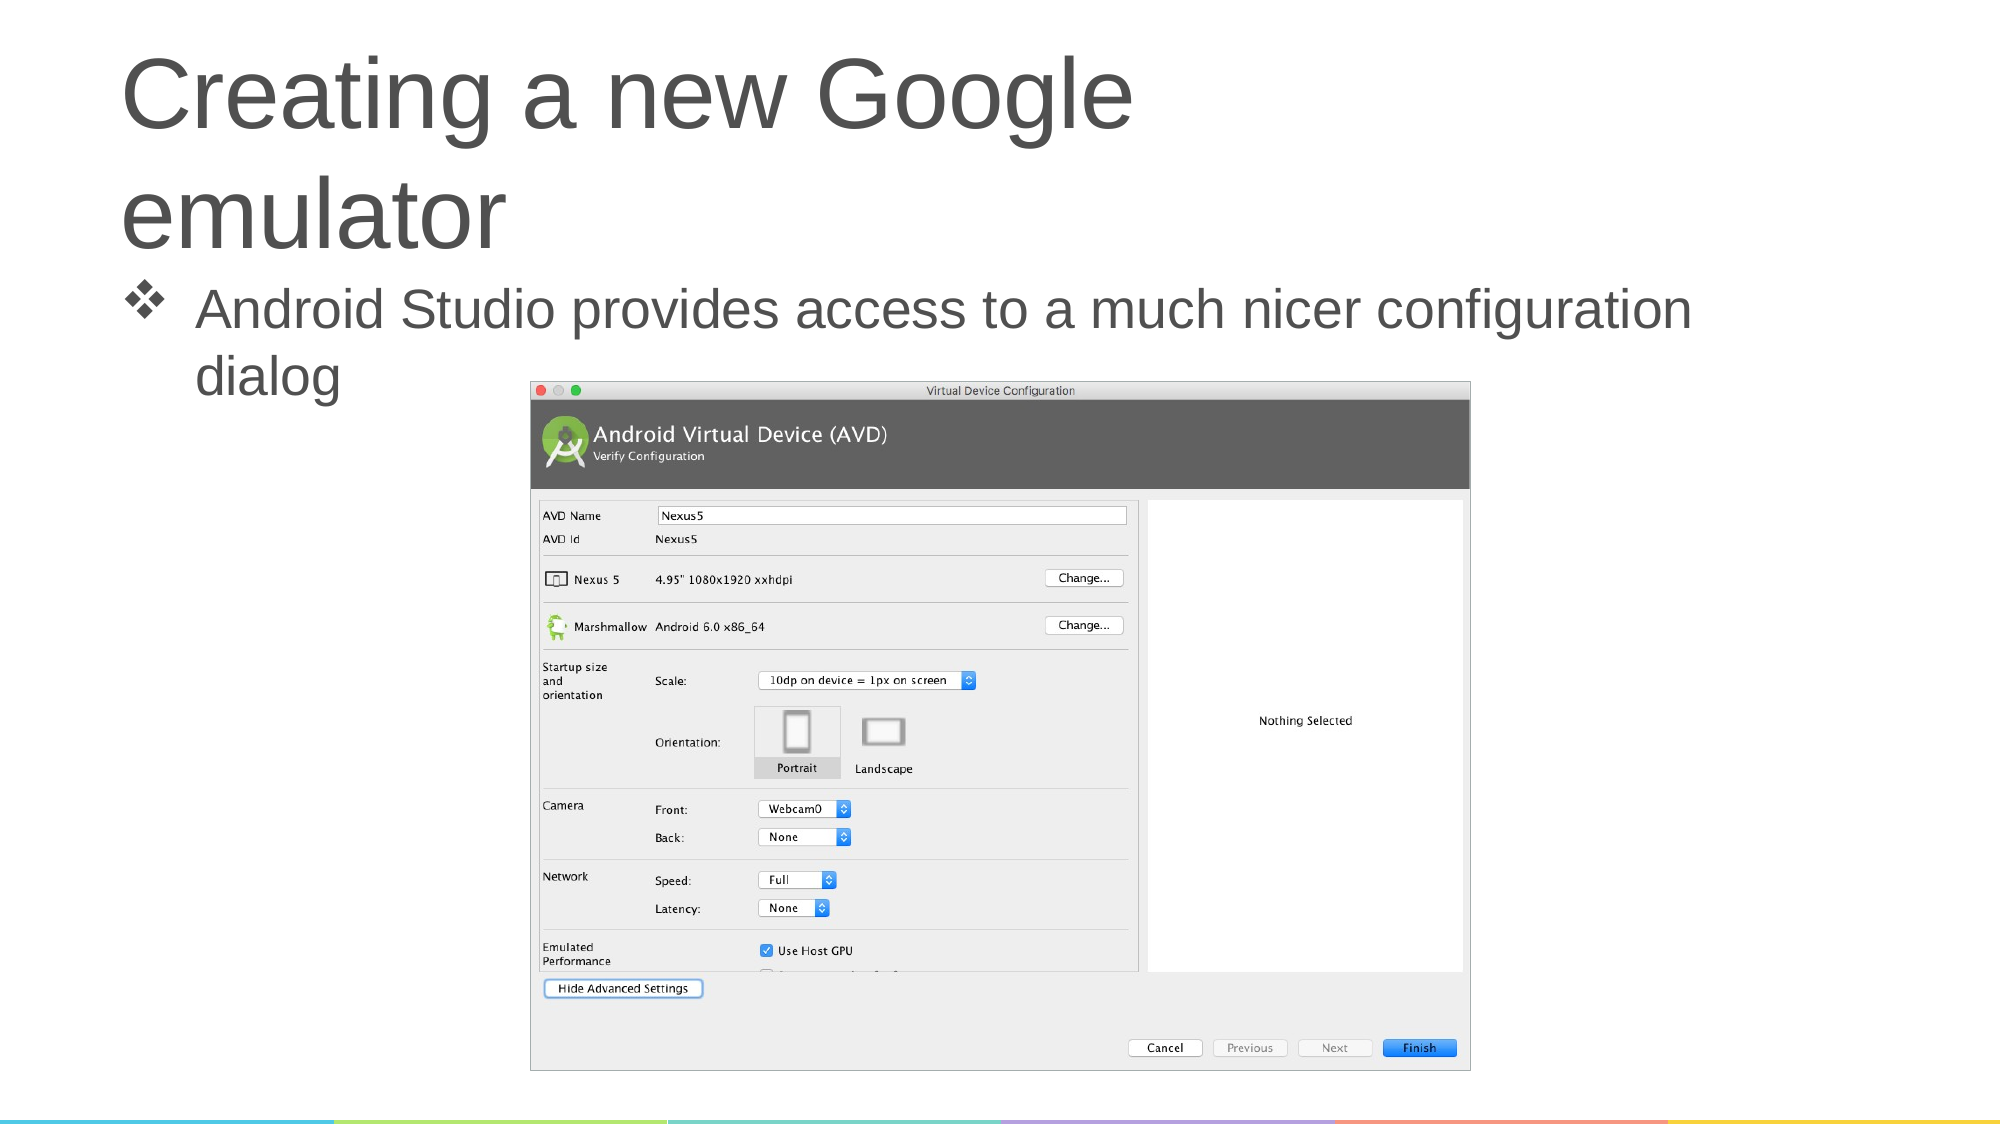

# Creating a new Google emulator
Android Studio provides access to a much nicer configuration dialog